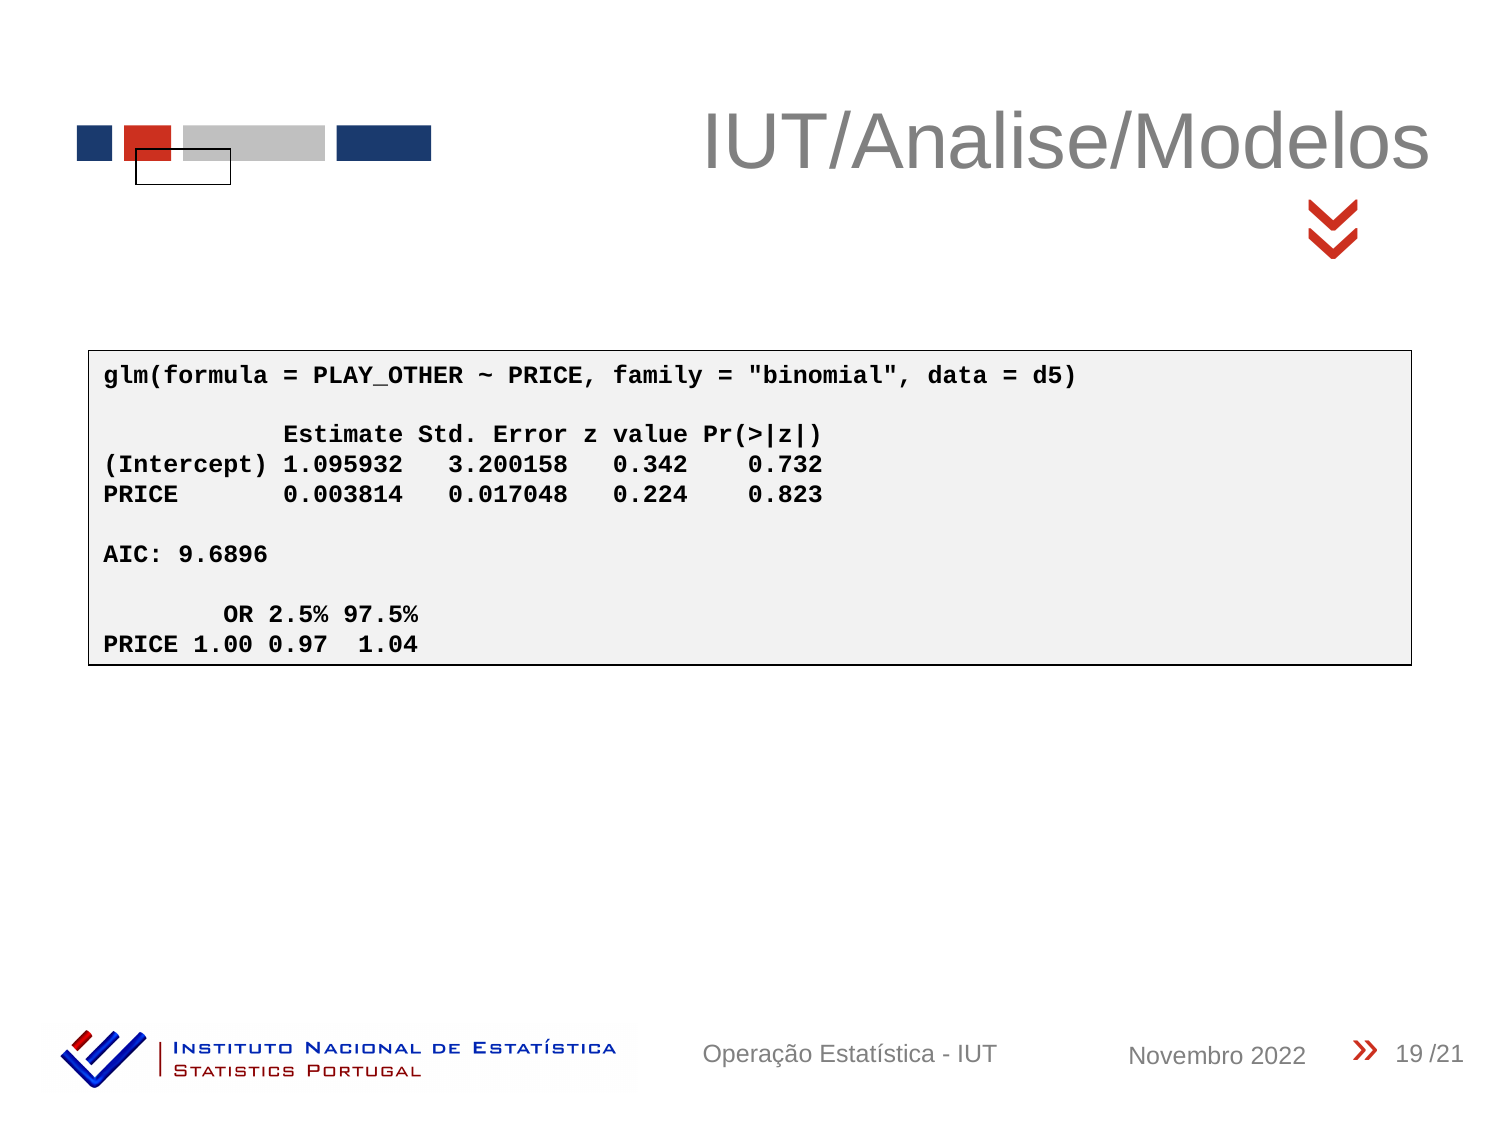

IUT/Analise/Modelos
«
glm(formula = PLAY_OTHER ~ PRICE, family = "binomial", data = d5)

            Estimate Std. Error z value Pr(>|z|)
(Intercept) 1.095932   3.200158   0.342    0.732
PRICE       0.003814   0.017048   0.224    0.823

AIC: 9.6896

        OR 2.5% 97.5%
PRICE 1.00 0.97  1.04
19